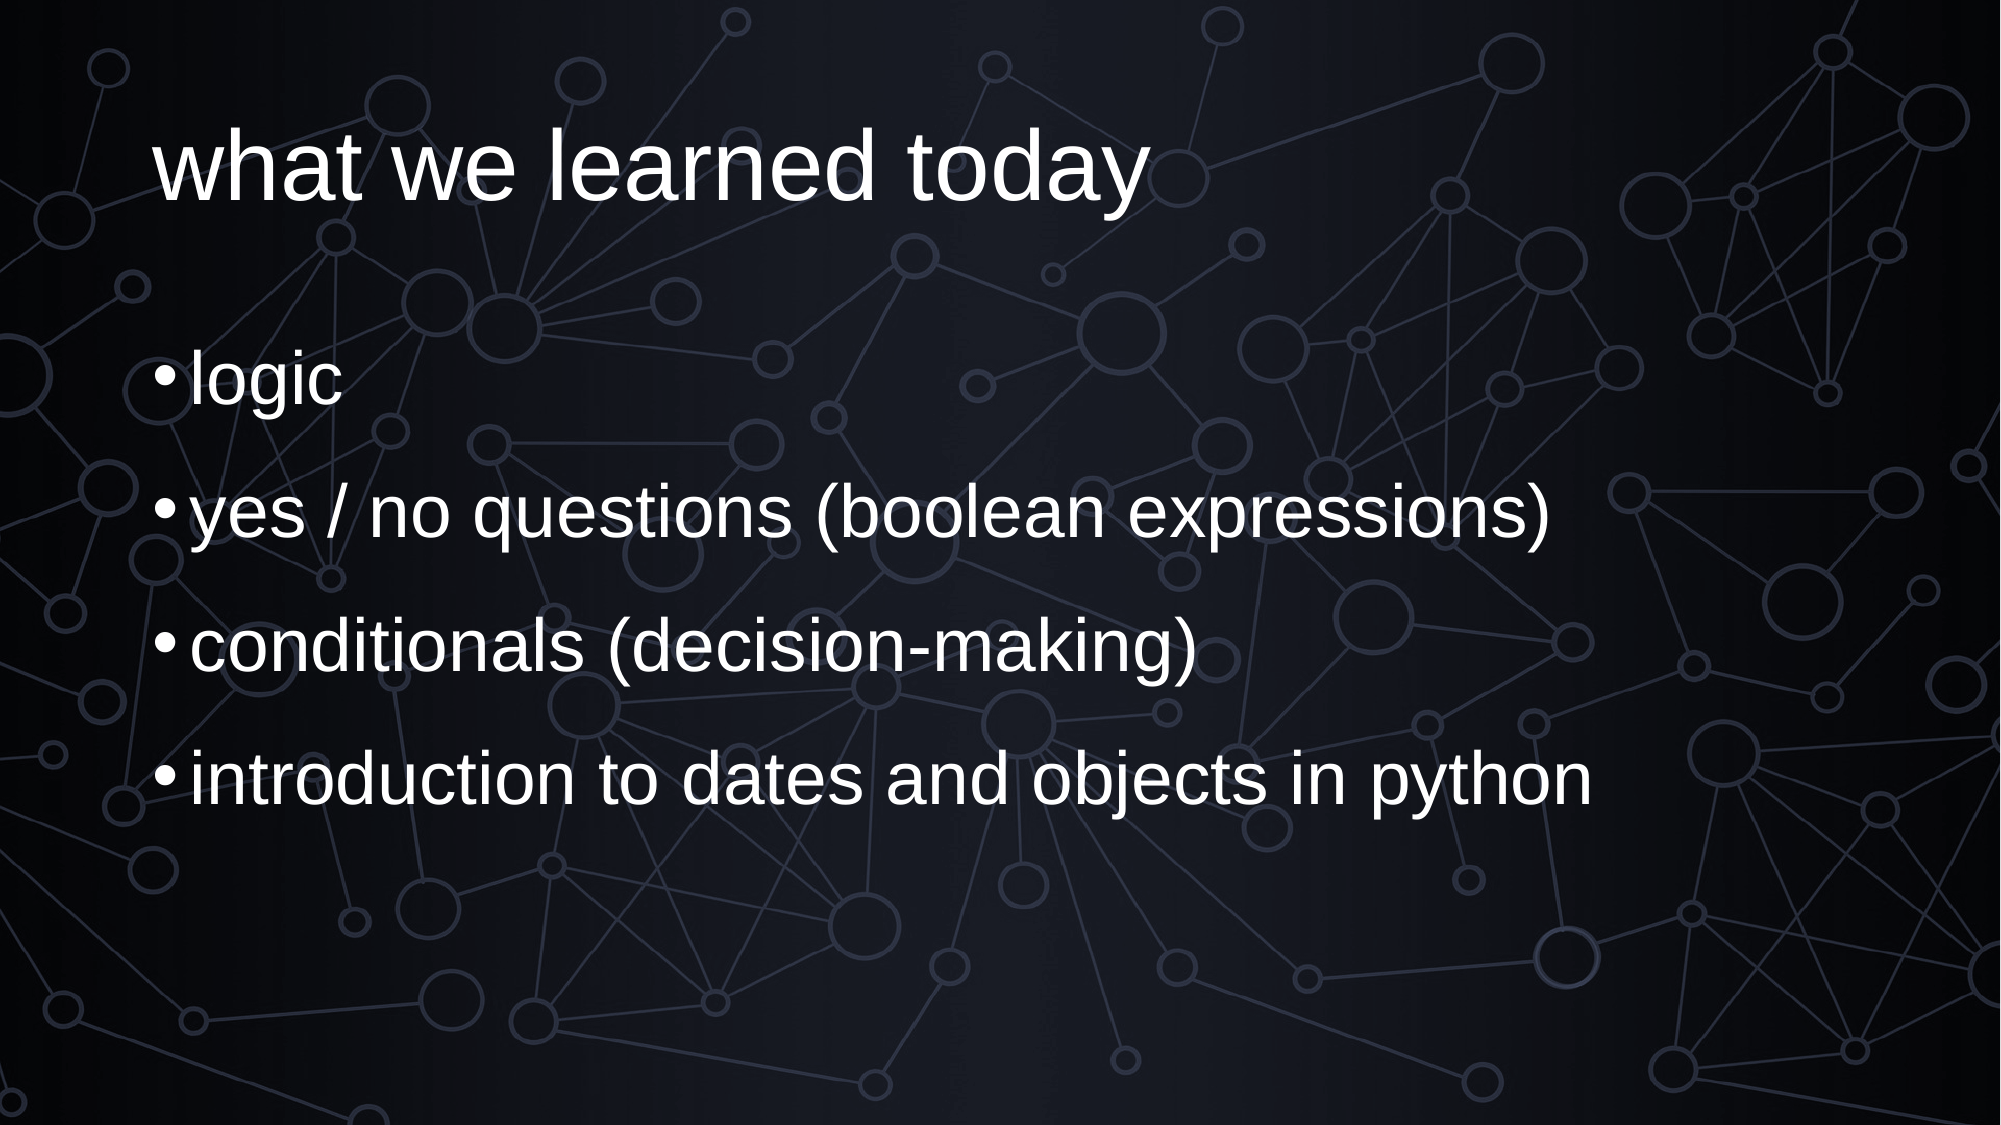

# what we learned today
logic
yes / no questions (boolean expressions)
conditionals (decision-making)
introduction to dates and objects in python